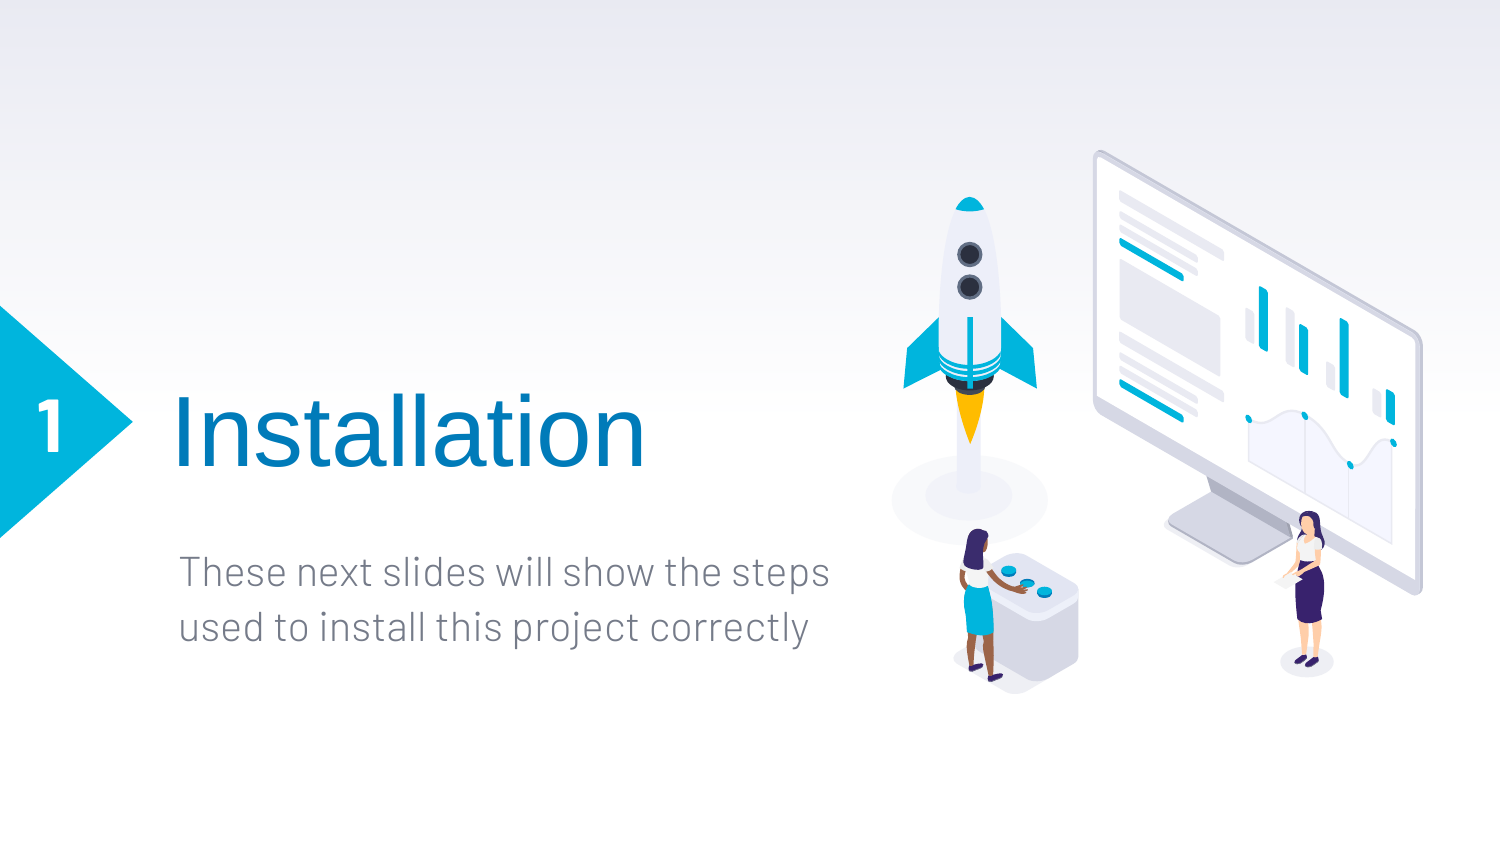

# Installation
1
These next slides will show the steps
used to install this project correctly